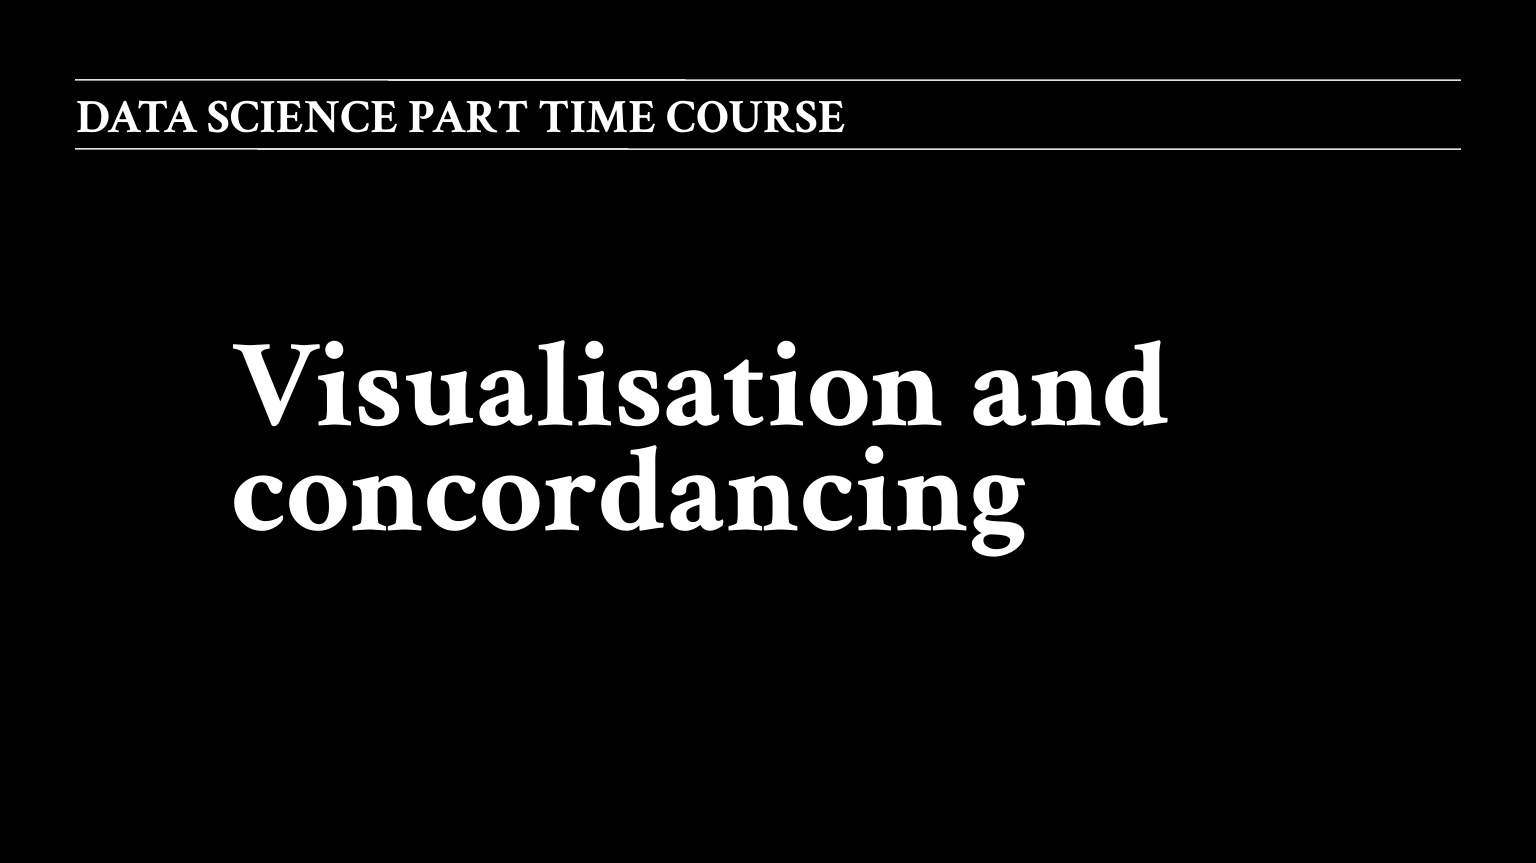

DATA SCIENCE PART TIME COURSE

Visualisation and concordancing